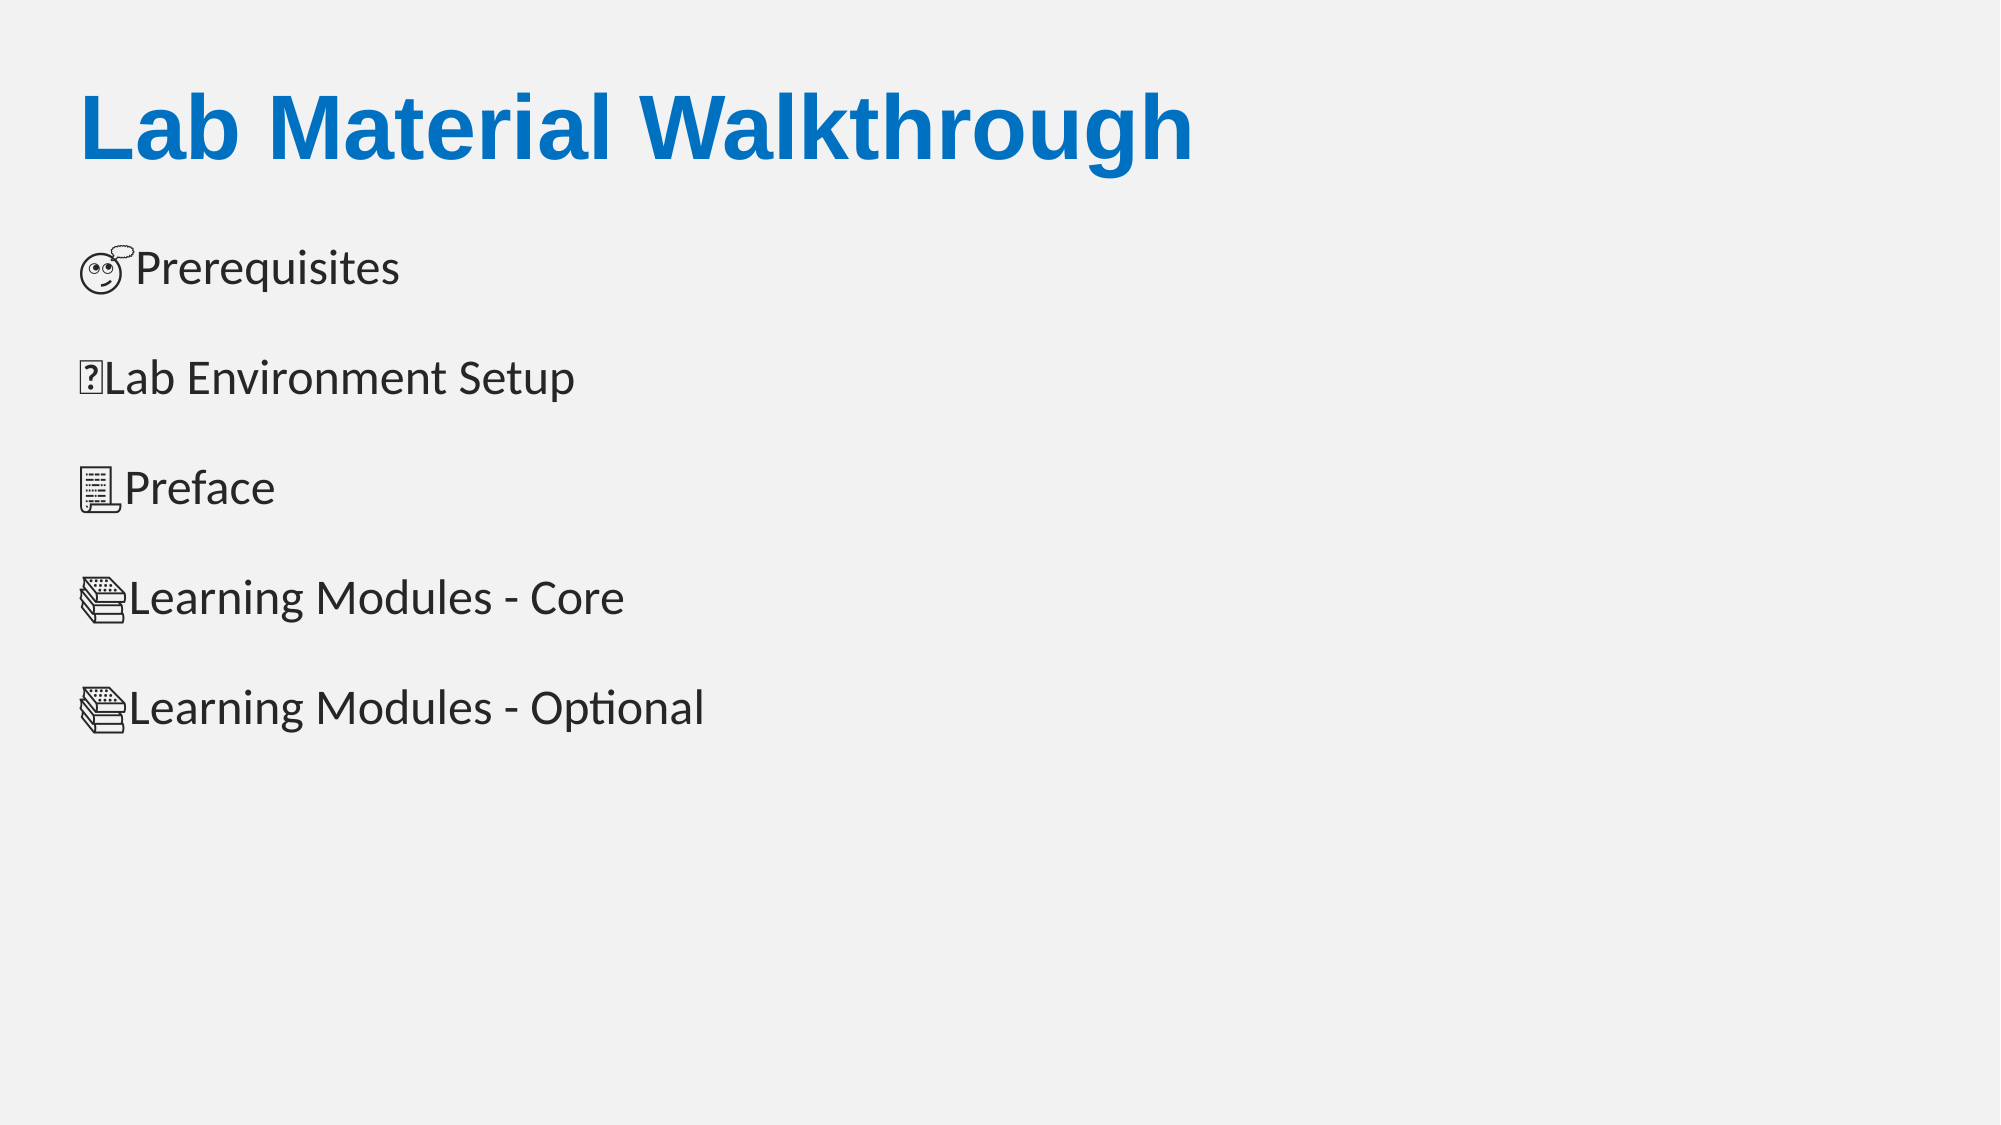

# Lab Material Walkthrough
🤔Prerequisites
🧪Lab Environment Setup
📃Preface
📚Learning Modules - Core
📚Learning Modules - Optional